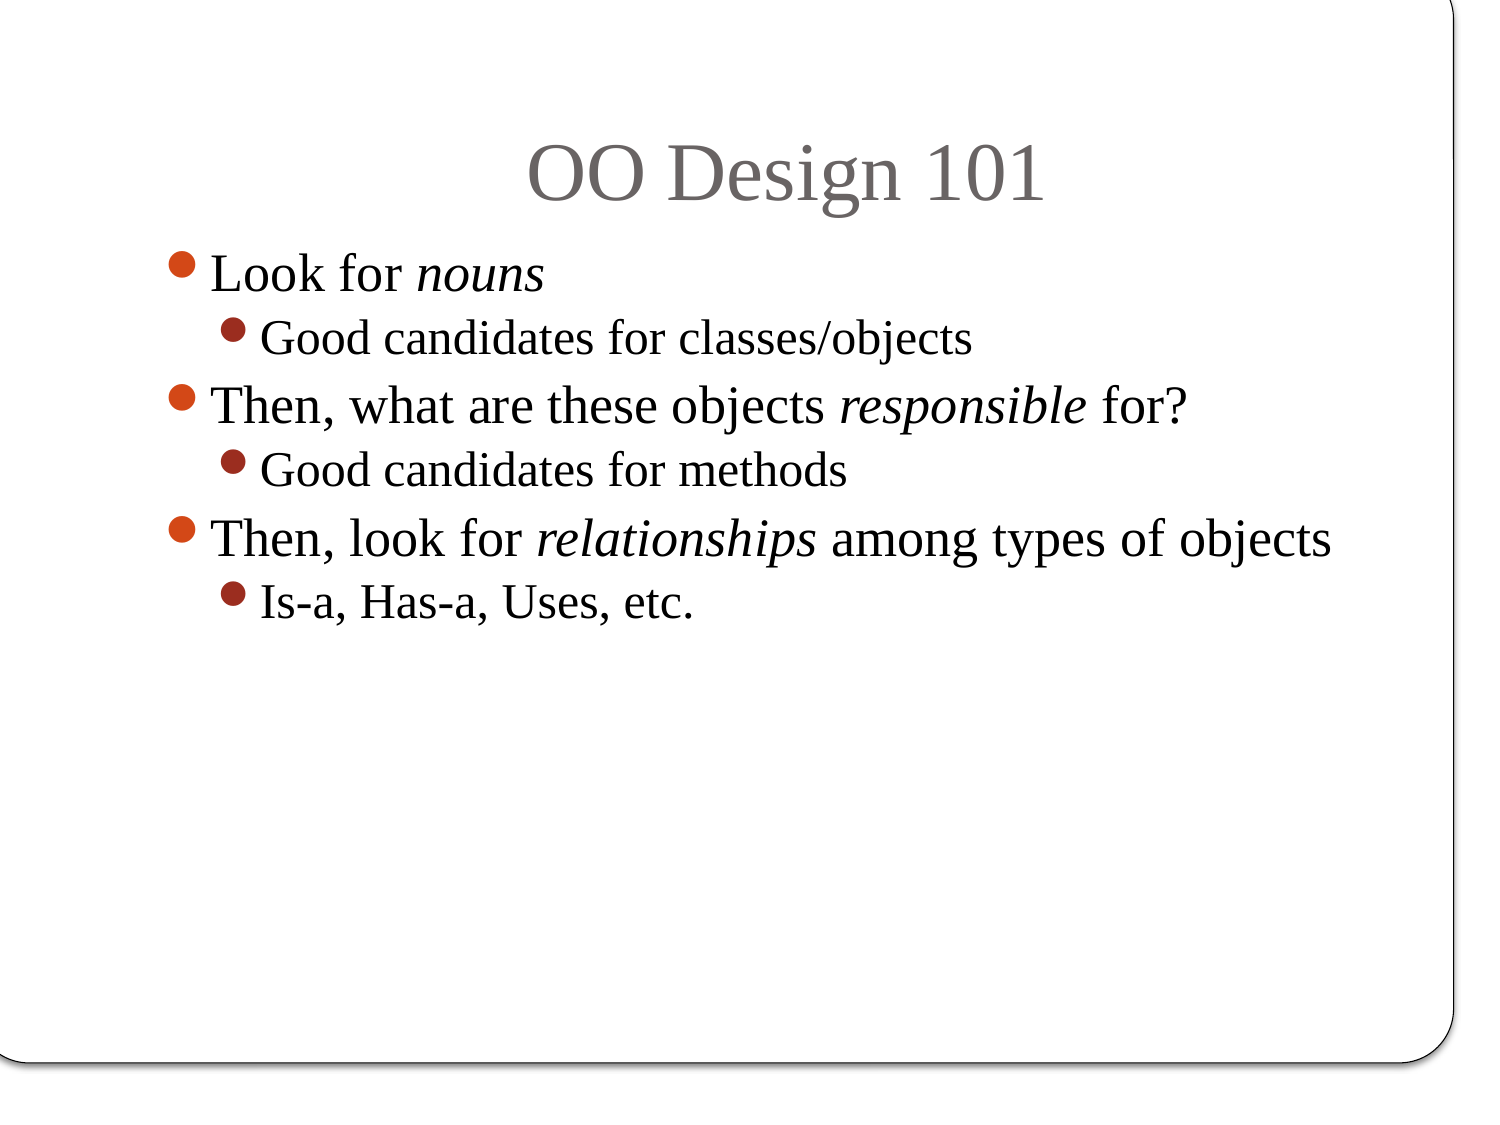

# OO Design 101
Look for nouns
Good candidates for classes/objects
Then, what are these objects responsible for?
Good candidates for methods
Then, look for relationships among types of objects
Is-a, Has-a, Uses, etc.